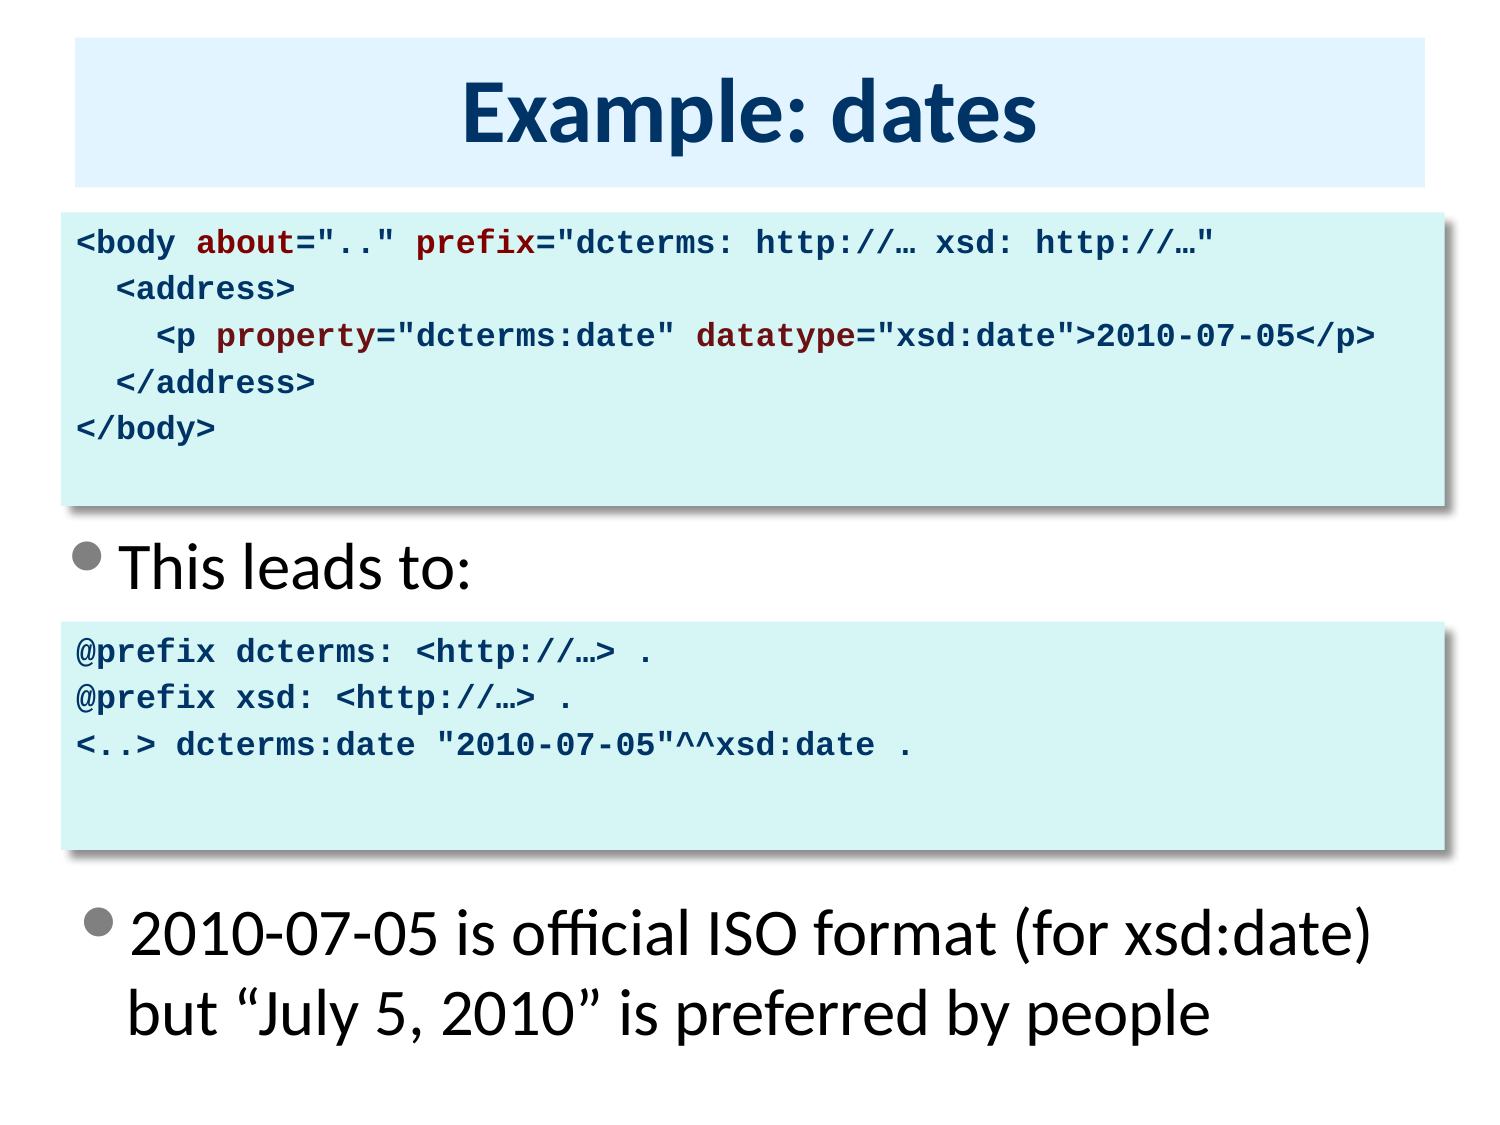

# Example: dates
<body about=".." prefix="dcterms: http://… xsd: http://…"
  <address>
    <p property="dcterms:date" datatype="xsd:date">2010-07-05</p>
  </address>
</body>
This leads to:
@prefix dcterms: <http://…> .
@prefix xsd: <http://…> .
<..> dcterms:date "2010-07-05"^^xsd:date .
2010-07-05 is official ISO format (for xsd:date)
but “July 5, 2010” is preferred by people